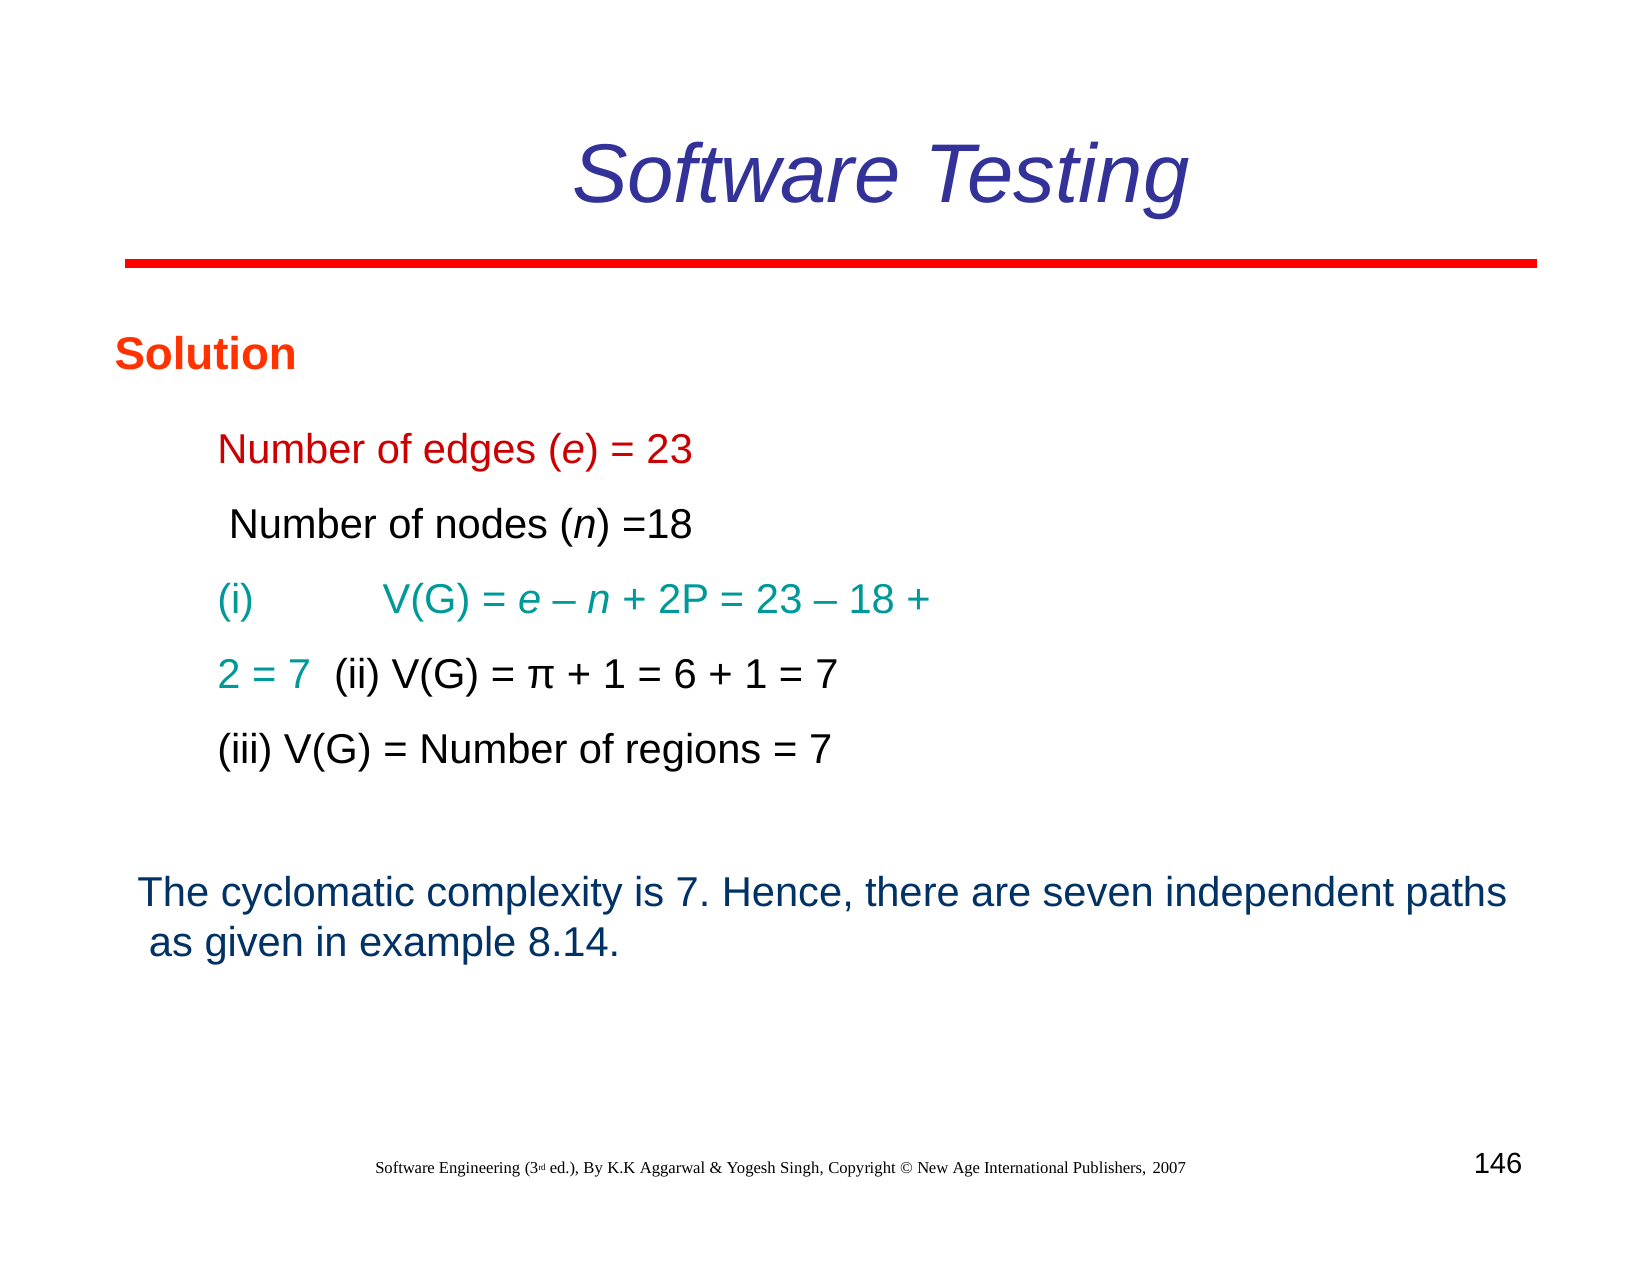

# Software Testing

Solution
Number of edges (e) = 23  Number of nodes (n) =18
(i)	V(G) = e – n + 2P = 23 – 18 + 2 = 7  (ii) V(G) = π + 1 = 6 + 1 = 7
(iii) V(G) = Number of regions = 7

The cyclomatic complexity is 7. Hence, there are seven independent paths  as given in example 8.14.
146
Software Engineering (3rd  ed.), By K.K Aggarwal & Yogesh Singh, Copyright © New Age International Publishers, 2007